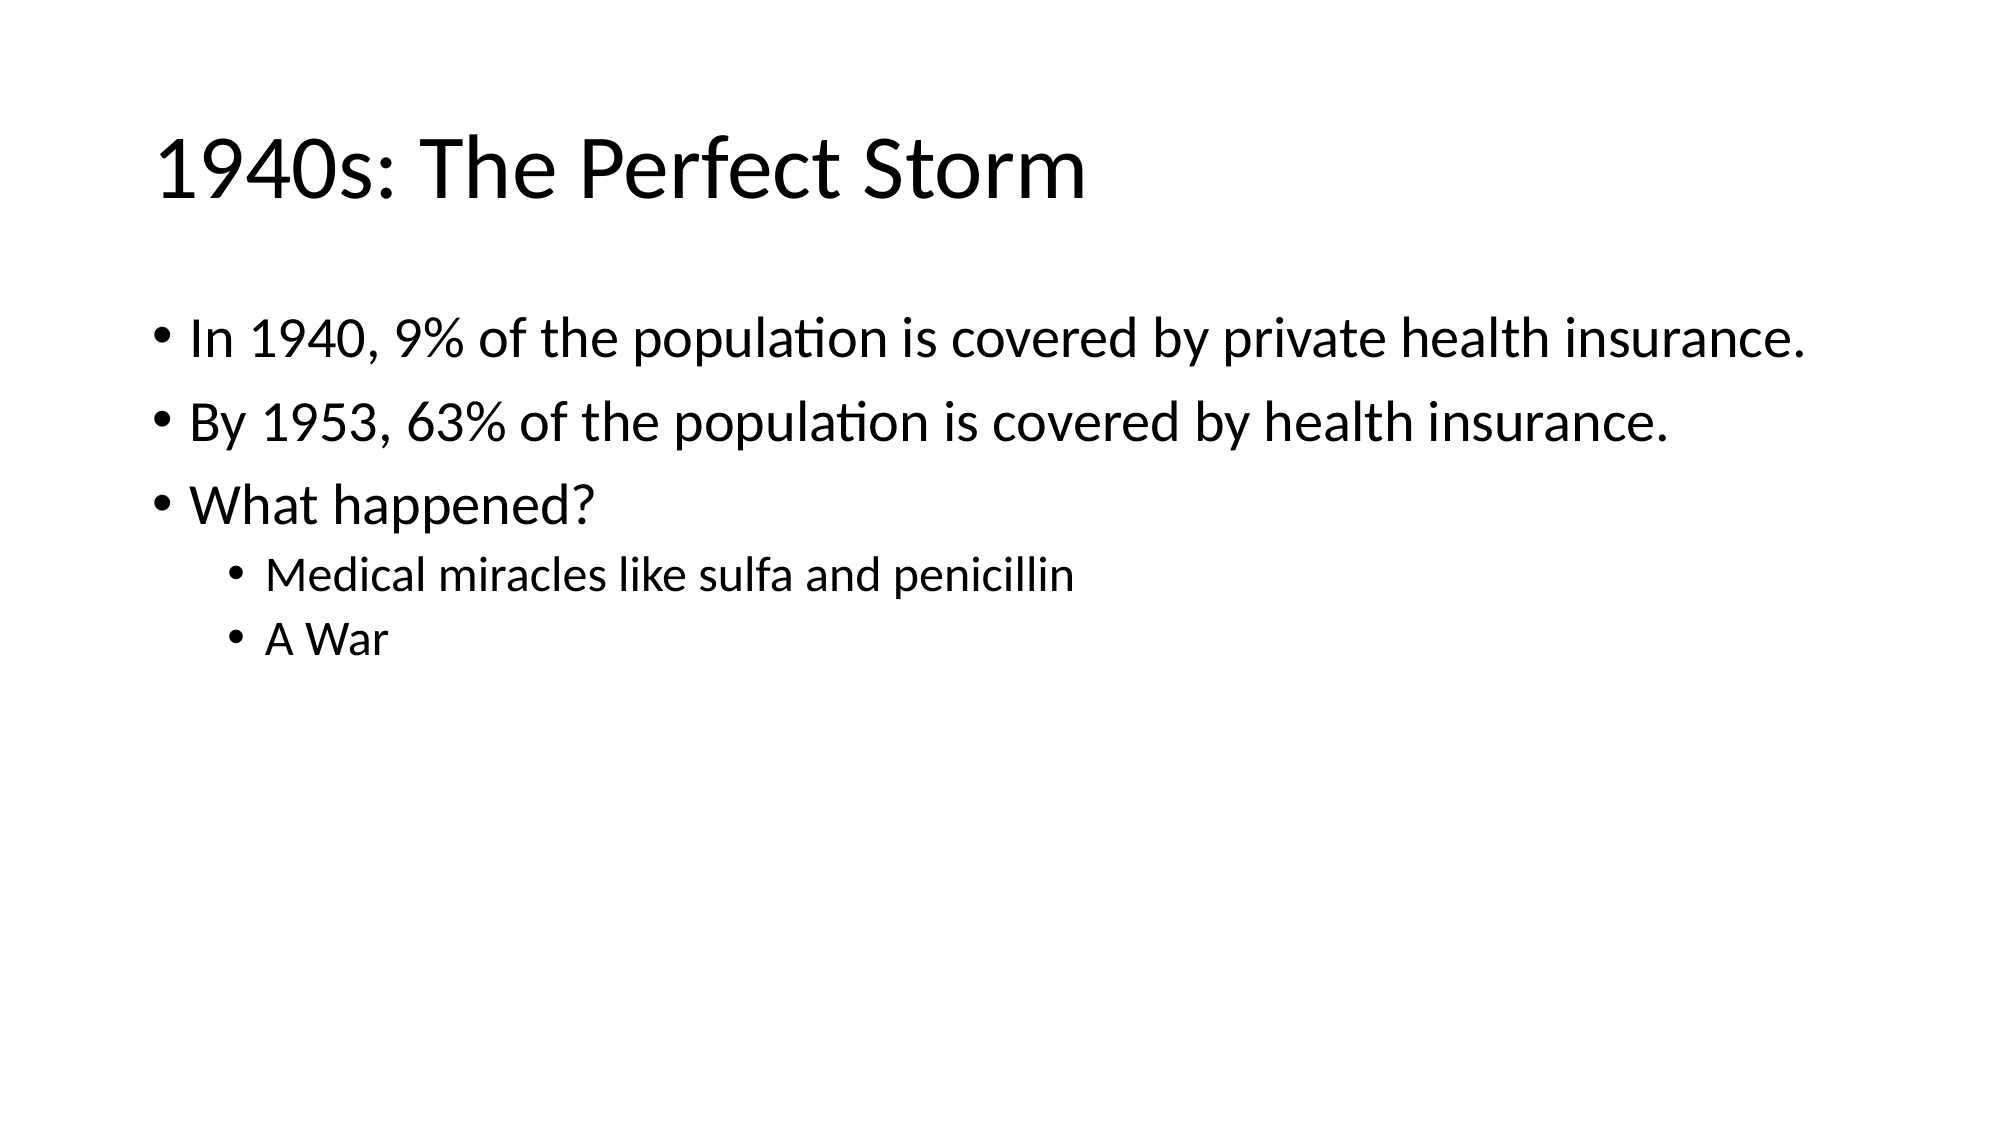

# 1940s: The Perfect Storm
In 1940, 9% of the population is covered by private health insurance.
By 1953, 63% of the population is covered by health insurance.
What happened?
Medical miracles like sulfa and penicillin
A War